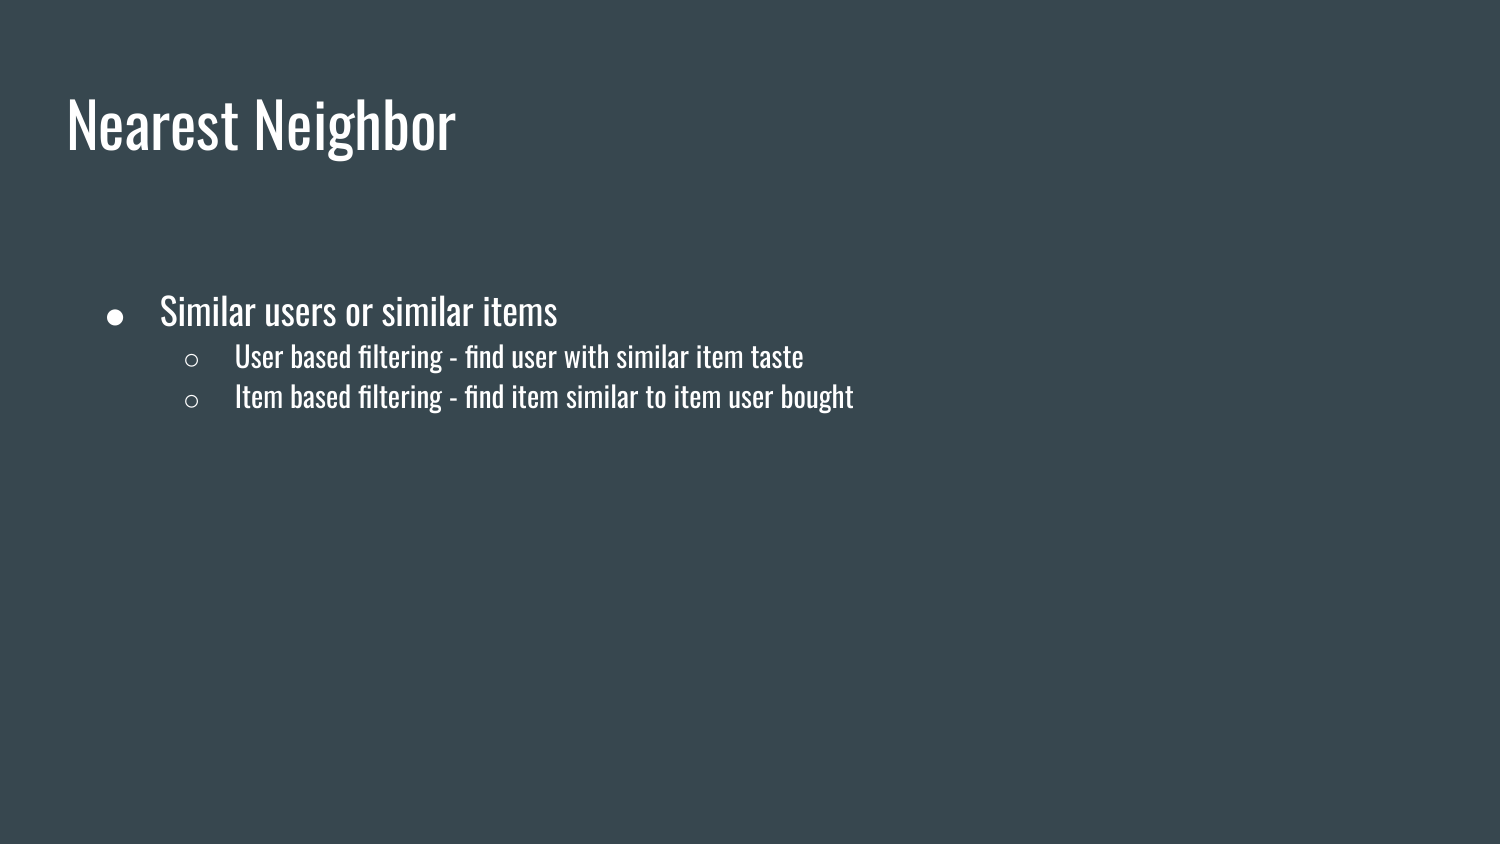

# Nearest Neighbor

Similar users or similar items
User based filtering - find user with similar item taste
Item based filtering - find item similar to item user bought